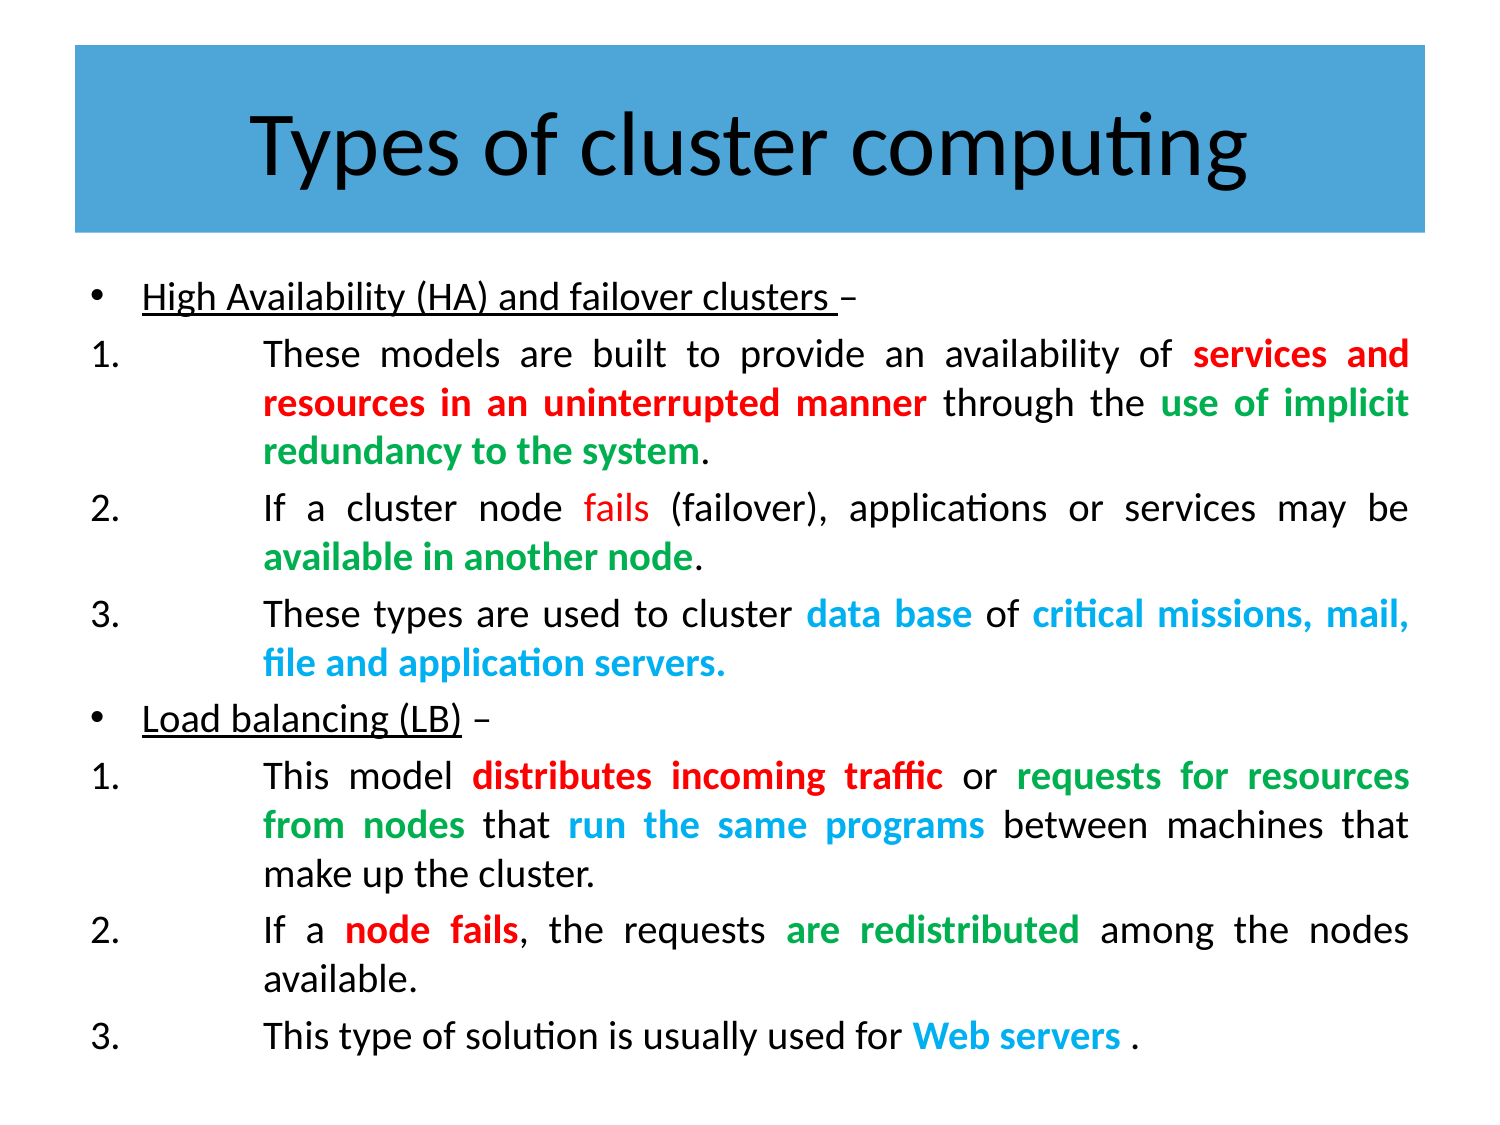

# Types of cluster computing
High Availability (HA) and failover clusters –
These models are built to provide an availability of services and resources in an uninterrupted manner through the use of implicit redundancy to the system.
If a cluster node fails (failover), applications or services may be available in another node.
These types are used to cluster data base of critical missions, mail, file and application servers.
Load balancing (LB) –
This model distributes incoming traffic or requests for resources from nodes that run the same programs between machines that make up the cluster.
If a node fails, the requests are redistributed among the nodes available.
This type of solution is usually used for Web servers .